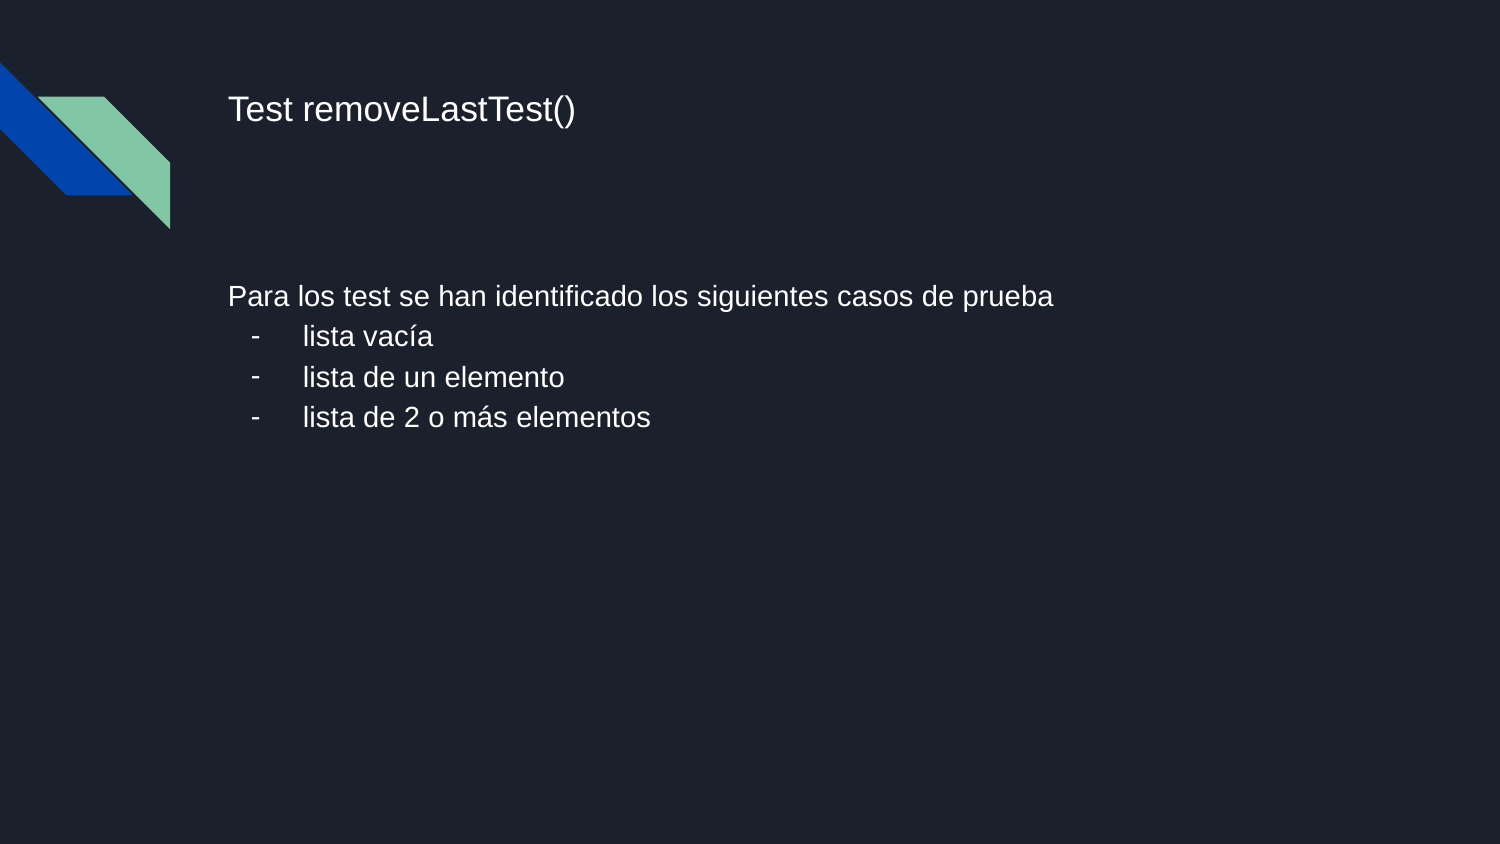

# Test removeLastTest()

Para los test se han identificado los siguientes casos de prueba
lista vacía
lista de un elemento
lista de 2 o más elementos